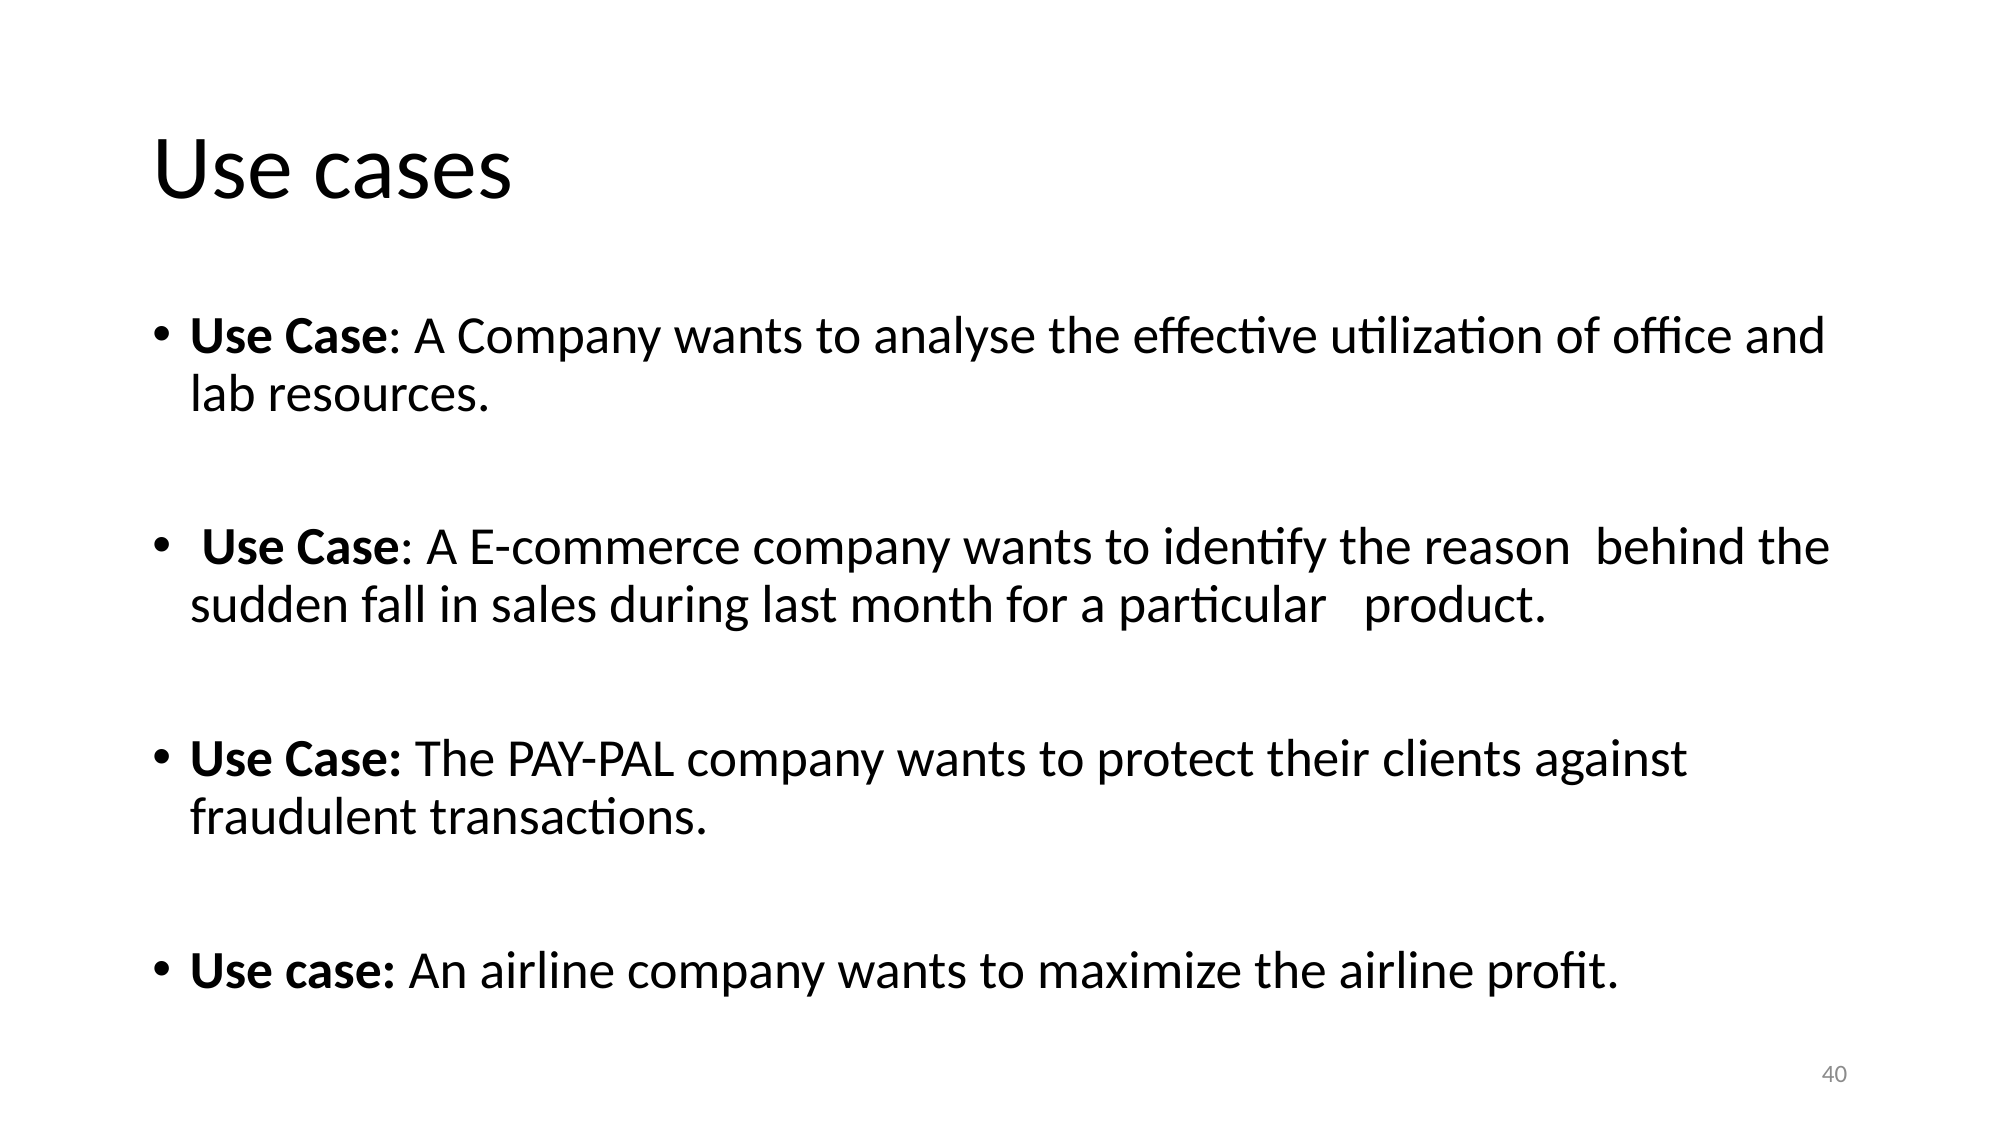

# Use cases
Use Case: A Company wants to analyse the effective utilization of office and lab resources.

 Use Case: A E-commerce company wants to identify the reason  behind the sudden fall in sales during last month for a particular   product.

Use Case: The PAY-PAL company wants to protect their clients against fraudulent transactions.

Use case: An airline company wants to maximize the airline profit.
40